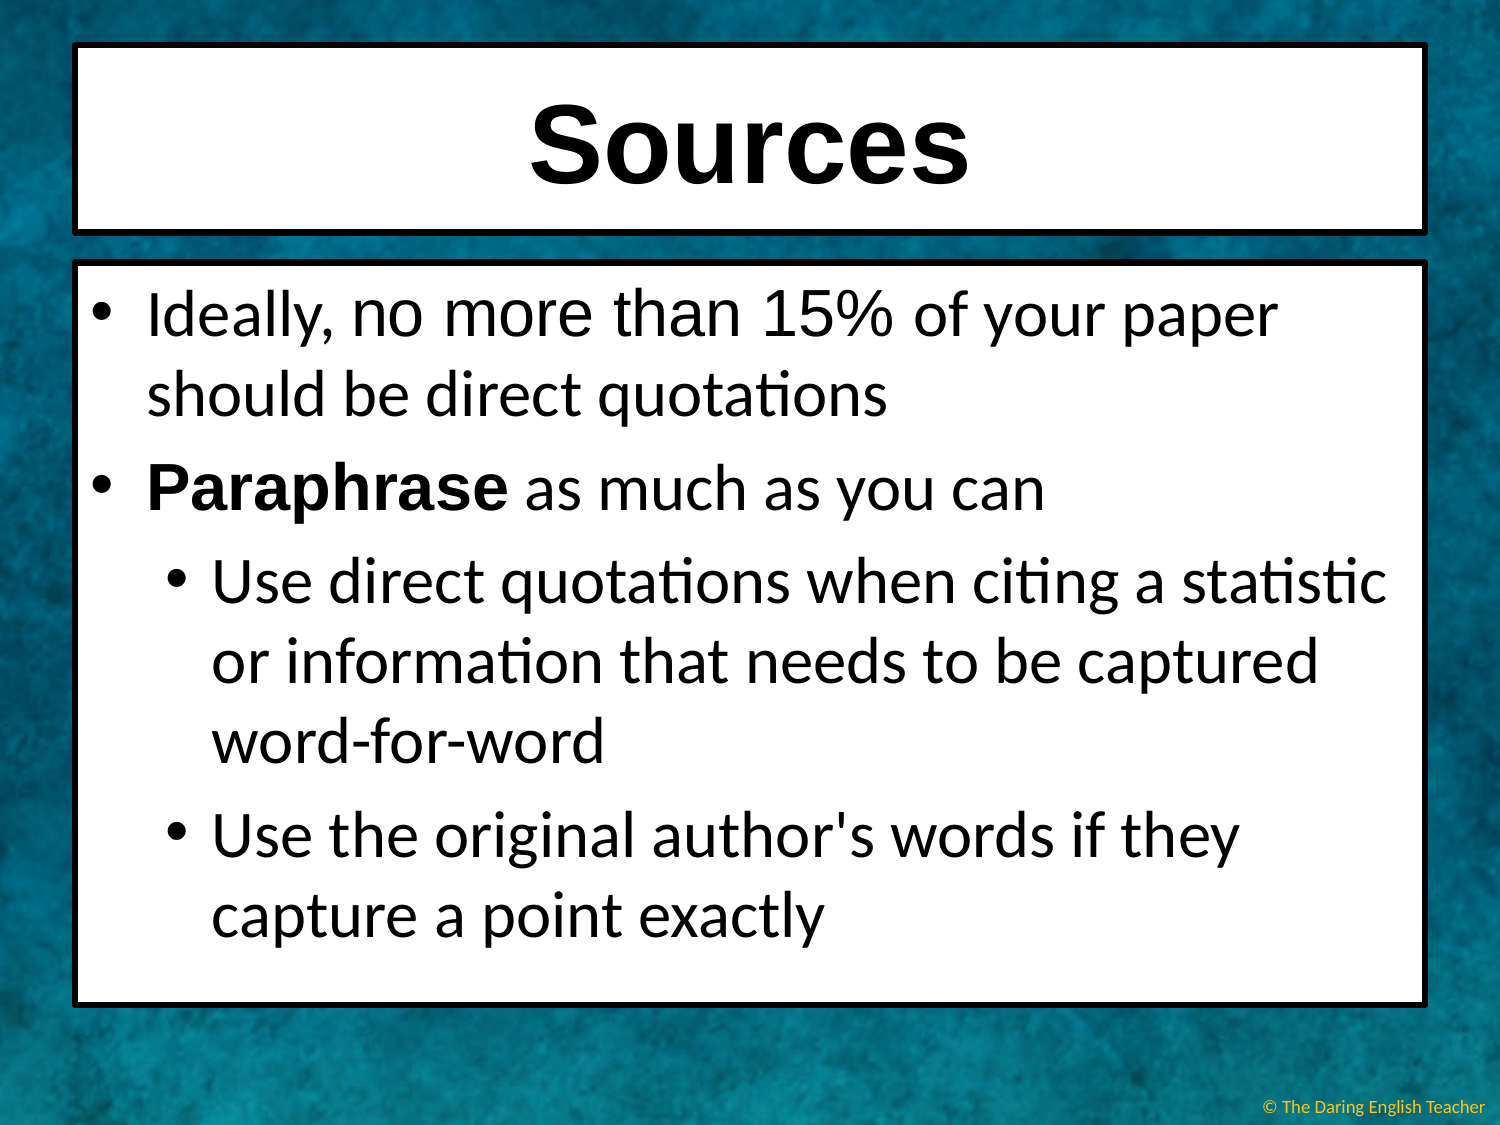

# Sources
Ideally, no more than 15% of your paper should be direct quotations
Paraphrase as much as you can
Use direct quotations when citing a statistic or information that needs to be captured word-for-word
Use the original author's words if they capture a point exactly